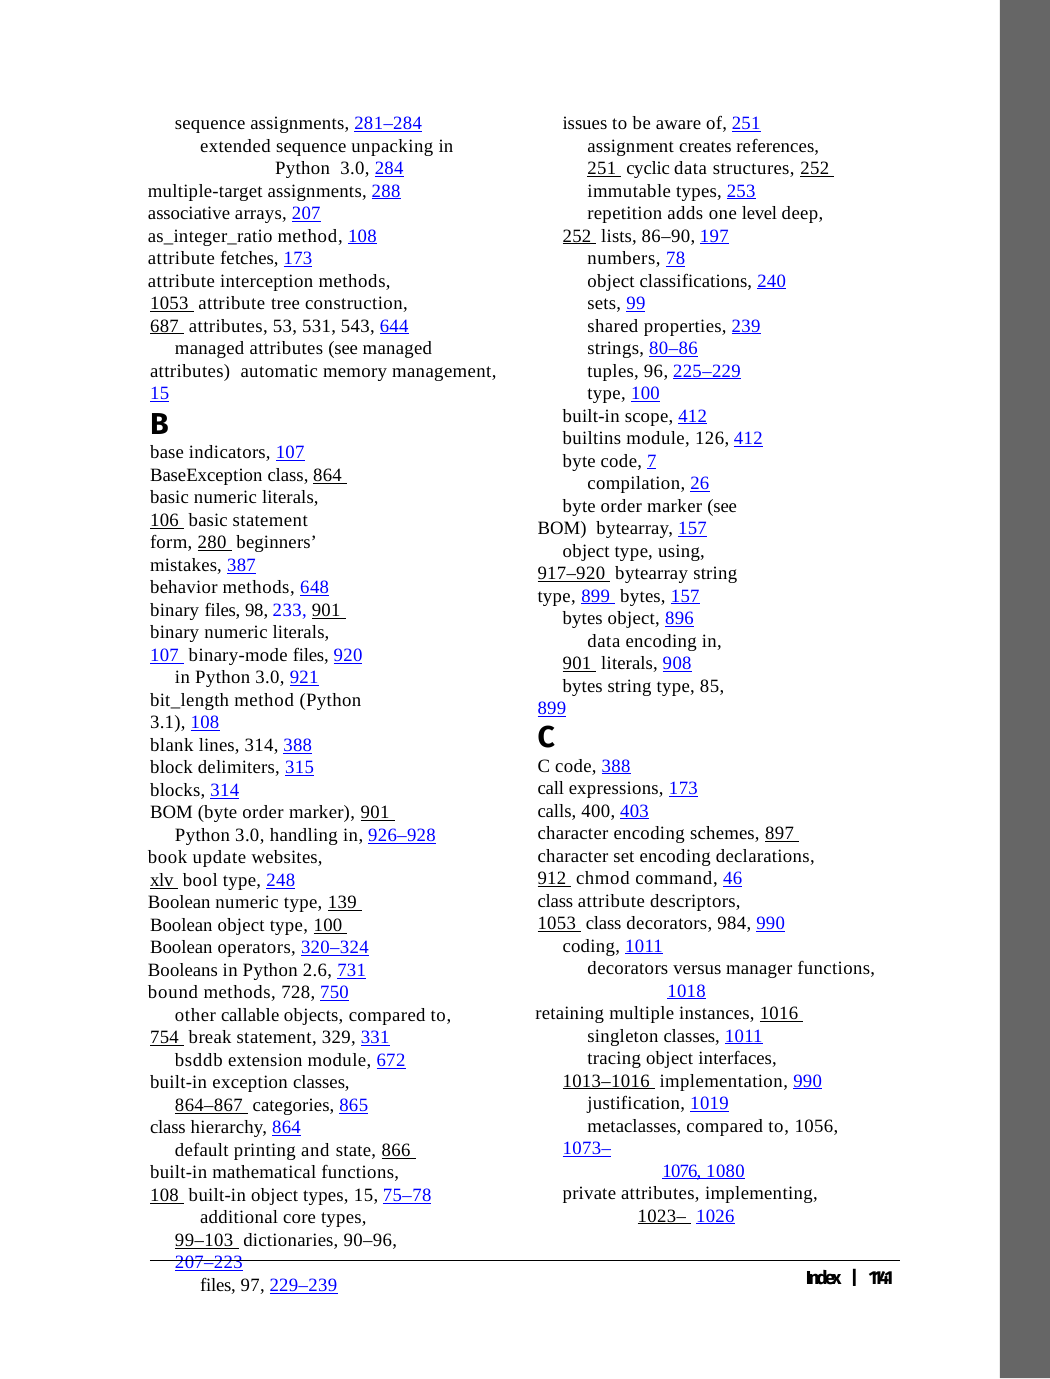

sequence assignments, 281–284
extended sequence unpacking in Python  3.0, 284
multiple-target assignments, 288
associative arrays, 207
as_integer_ratio method, 108
attribute fetches, 173
attribute interception methods, 1053  attribute tree construction, 687  attributes, 53, 531, 543, 644
managed attributes (see managed attributes)  automatic memory management, 15
issues to be aware of, 251
assignment creates references, 251  cyclic data structures, 252  immutable types, 253
repetition adds one level deep, 252  lists, 86–90, 197
numbers, 78
object classifications, 240
sets, 99
shared properties, 239
strings, 80–86
tuples, 96, 225–229
type, 100
built-in scope, 412
builtins module, 126, 412
byte code, 7
compilation, 26
byte order marker (see BOM)  bytearray, 157
object type, using, 917–920  bytearray string type, 899  bytes, 157
bytes object, 896
data encoding in, 901  literals, 908
bytes string type, 85, 899
B
base indicators, 107
BaseException class, 864  basic numeric literals, 106  basic statement form, 280  beginners’ mistakes, 387
behavior methods, 648
binary files, 98, 233, 901  binary numeric literals, 107  binary-mode files, 920
in Python 3.0, 921
bit_length method (Python 3.1), 108
blank lines, 314, 388
block delimiters, 315
blocks, 314
BOM (byte order marker), 901  Python 3.0, handling in, 926–928
book update websites, xlv  bool type, 248
Boolean numeric type, 139  Boolean object type, 100  Boolean operators, 320–324
Booleans in Python 2.6, 731
bound methods, 728, 750
other callable objects, compared to, 754  break statement, 329, 331
bsddb extension module, 672
built-in exception classes, 864–867  categories, 865
class hierarchy, 864
default printing and state, 866  built-in mathematical functions, 108  built-in object types, 15, 75–78
additional core types, 99–103  dictionaries, 90–96, 207–223
files, 97, 229–239
C
C code, 388
call expressions, 173
calls, 400, 403
character encoding schemes, 897  character set encoding declarations, 912  chmod command, 46
class attribute descriptors, 1053  class decorators, 984, 990
coding, 1011
decorators versus manager functions,  1018
retaining multiple instances, 1016  singleton classes, 1011
tracing object interfaces, 1013–1016  implementation, 990
justification, 1019
metaclasses, compared to, 1056, 1073–
1076, 1080
private attributes, implementing, 1023–  1026

Index  | 1141